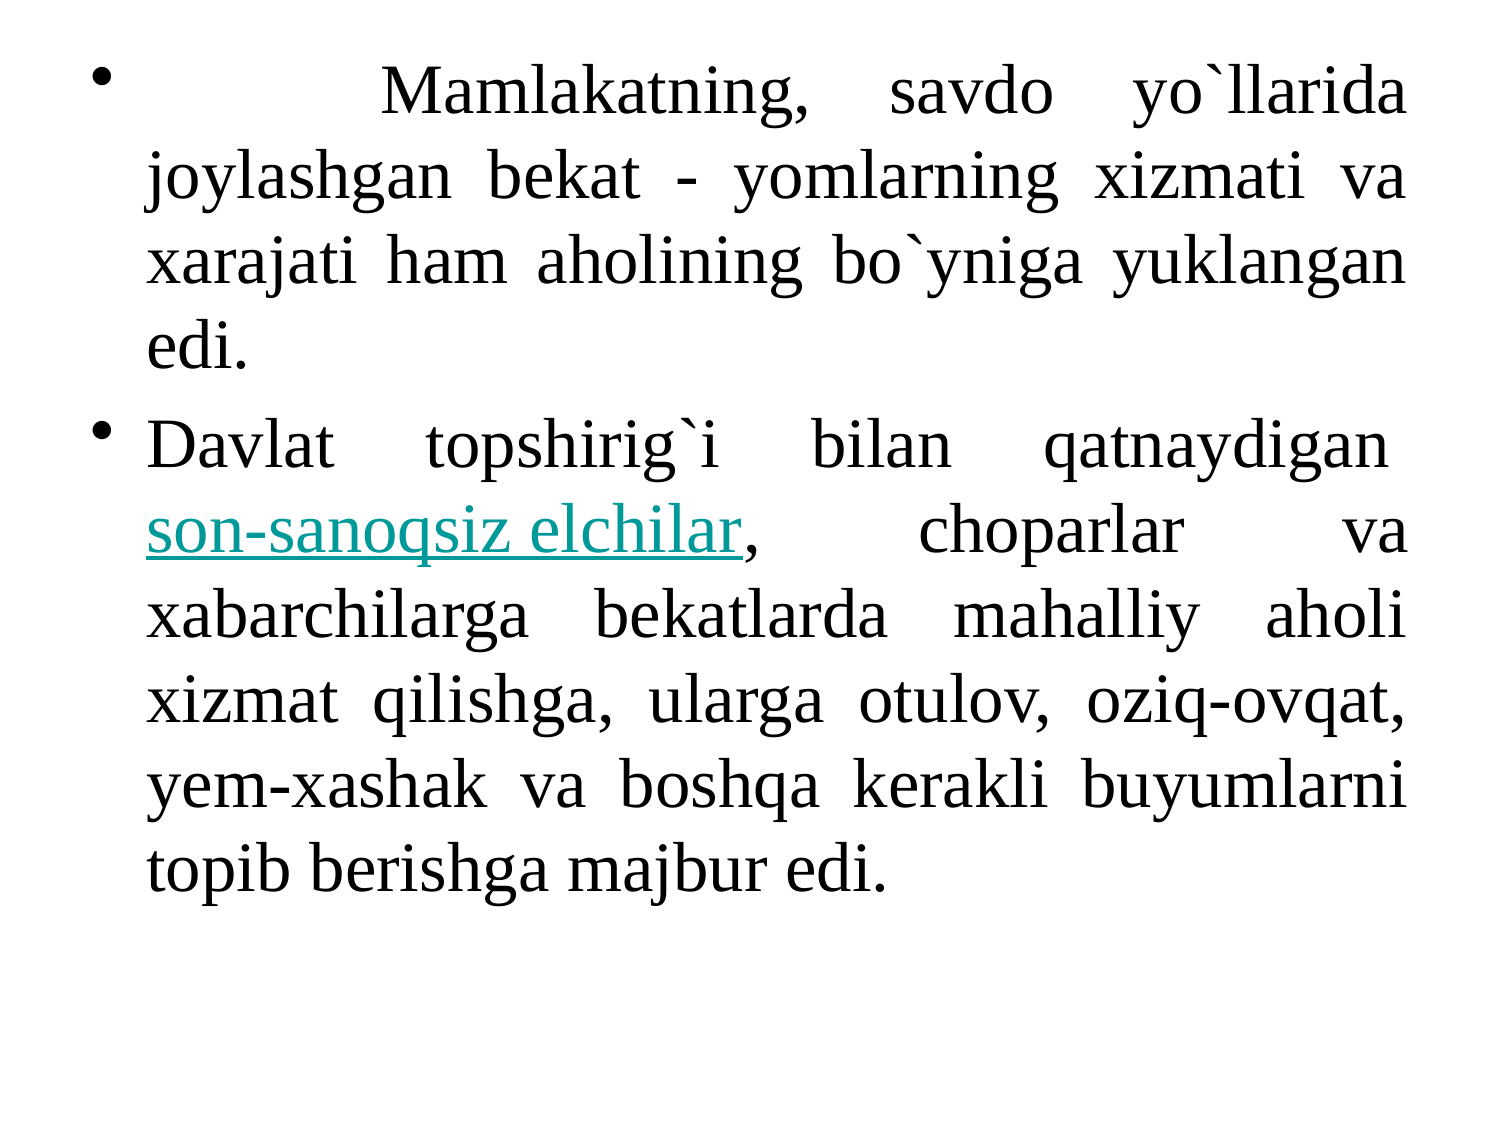

Mamlakatning, savdo yo`llarida joylashgan bekat - yomlarning xizmati va xarajati ham aholining bo`yniga yuklangan edi.
Davlat topshirig`i bilan qatnaydigan son-sanoqsiz elchilar, choparlar va xabarchilarga bekatlarda mahalliy aholi xizmat qilishga, ularga otulov, oziq-ovqat, yem-xashak va boshqa kerakli buyumlarni topib berishga majbur edi.